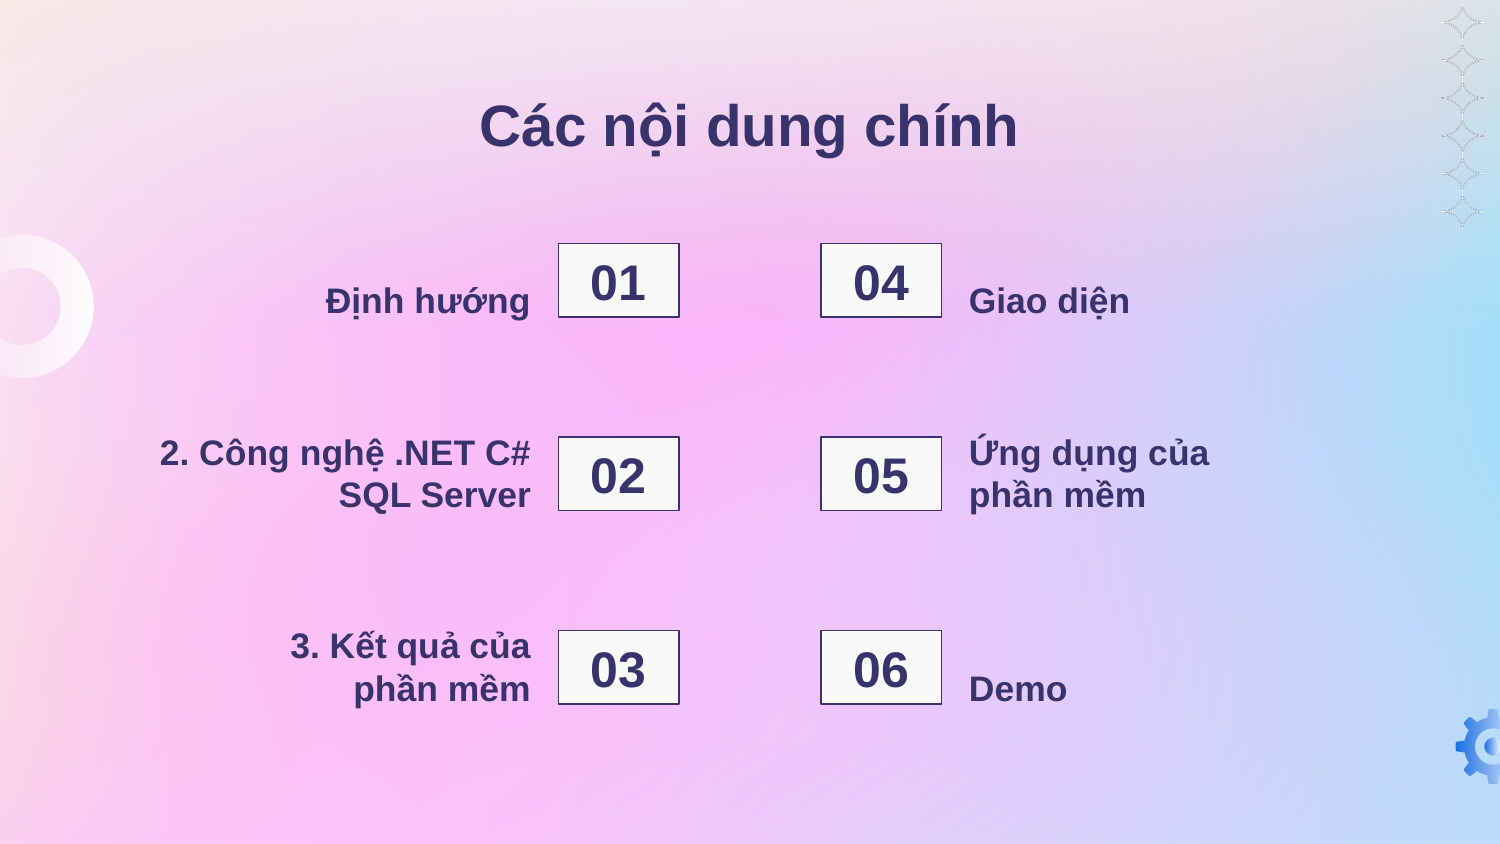

# Các nội dung chính
Định hướng
Giao diện
01
04
2. Công nghệ .NET C# SQL Server
Ứng dụng của phần mềm
02
05
3. Kết quả của phần mềm
Demo
03
06